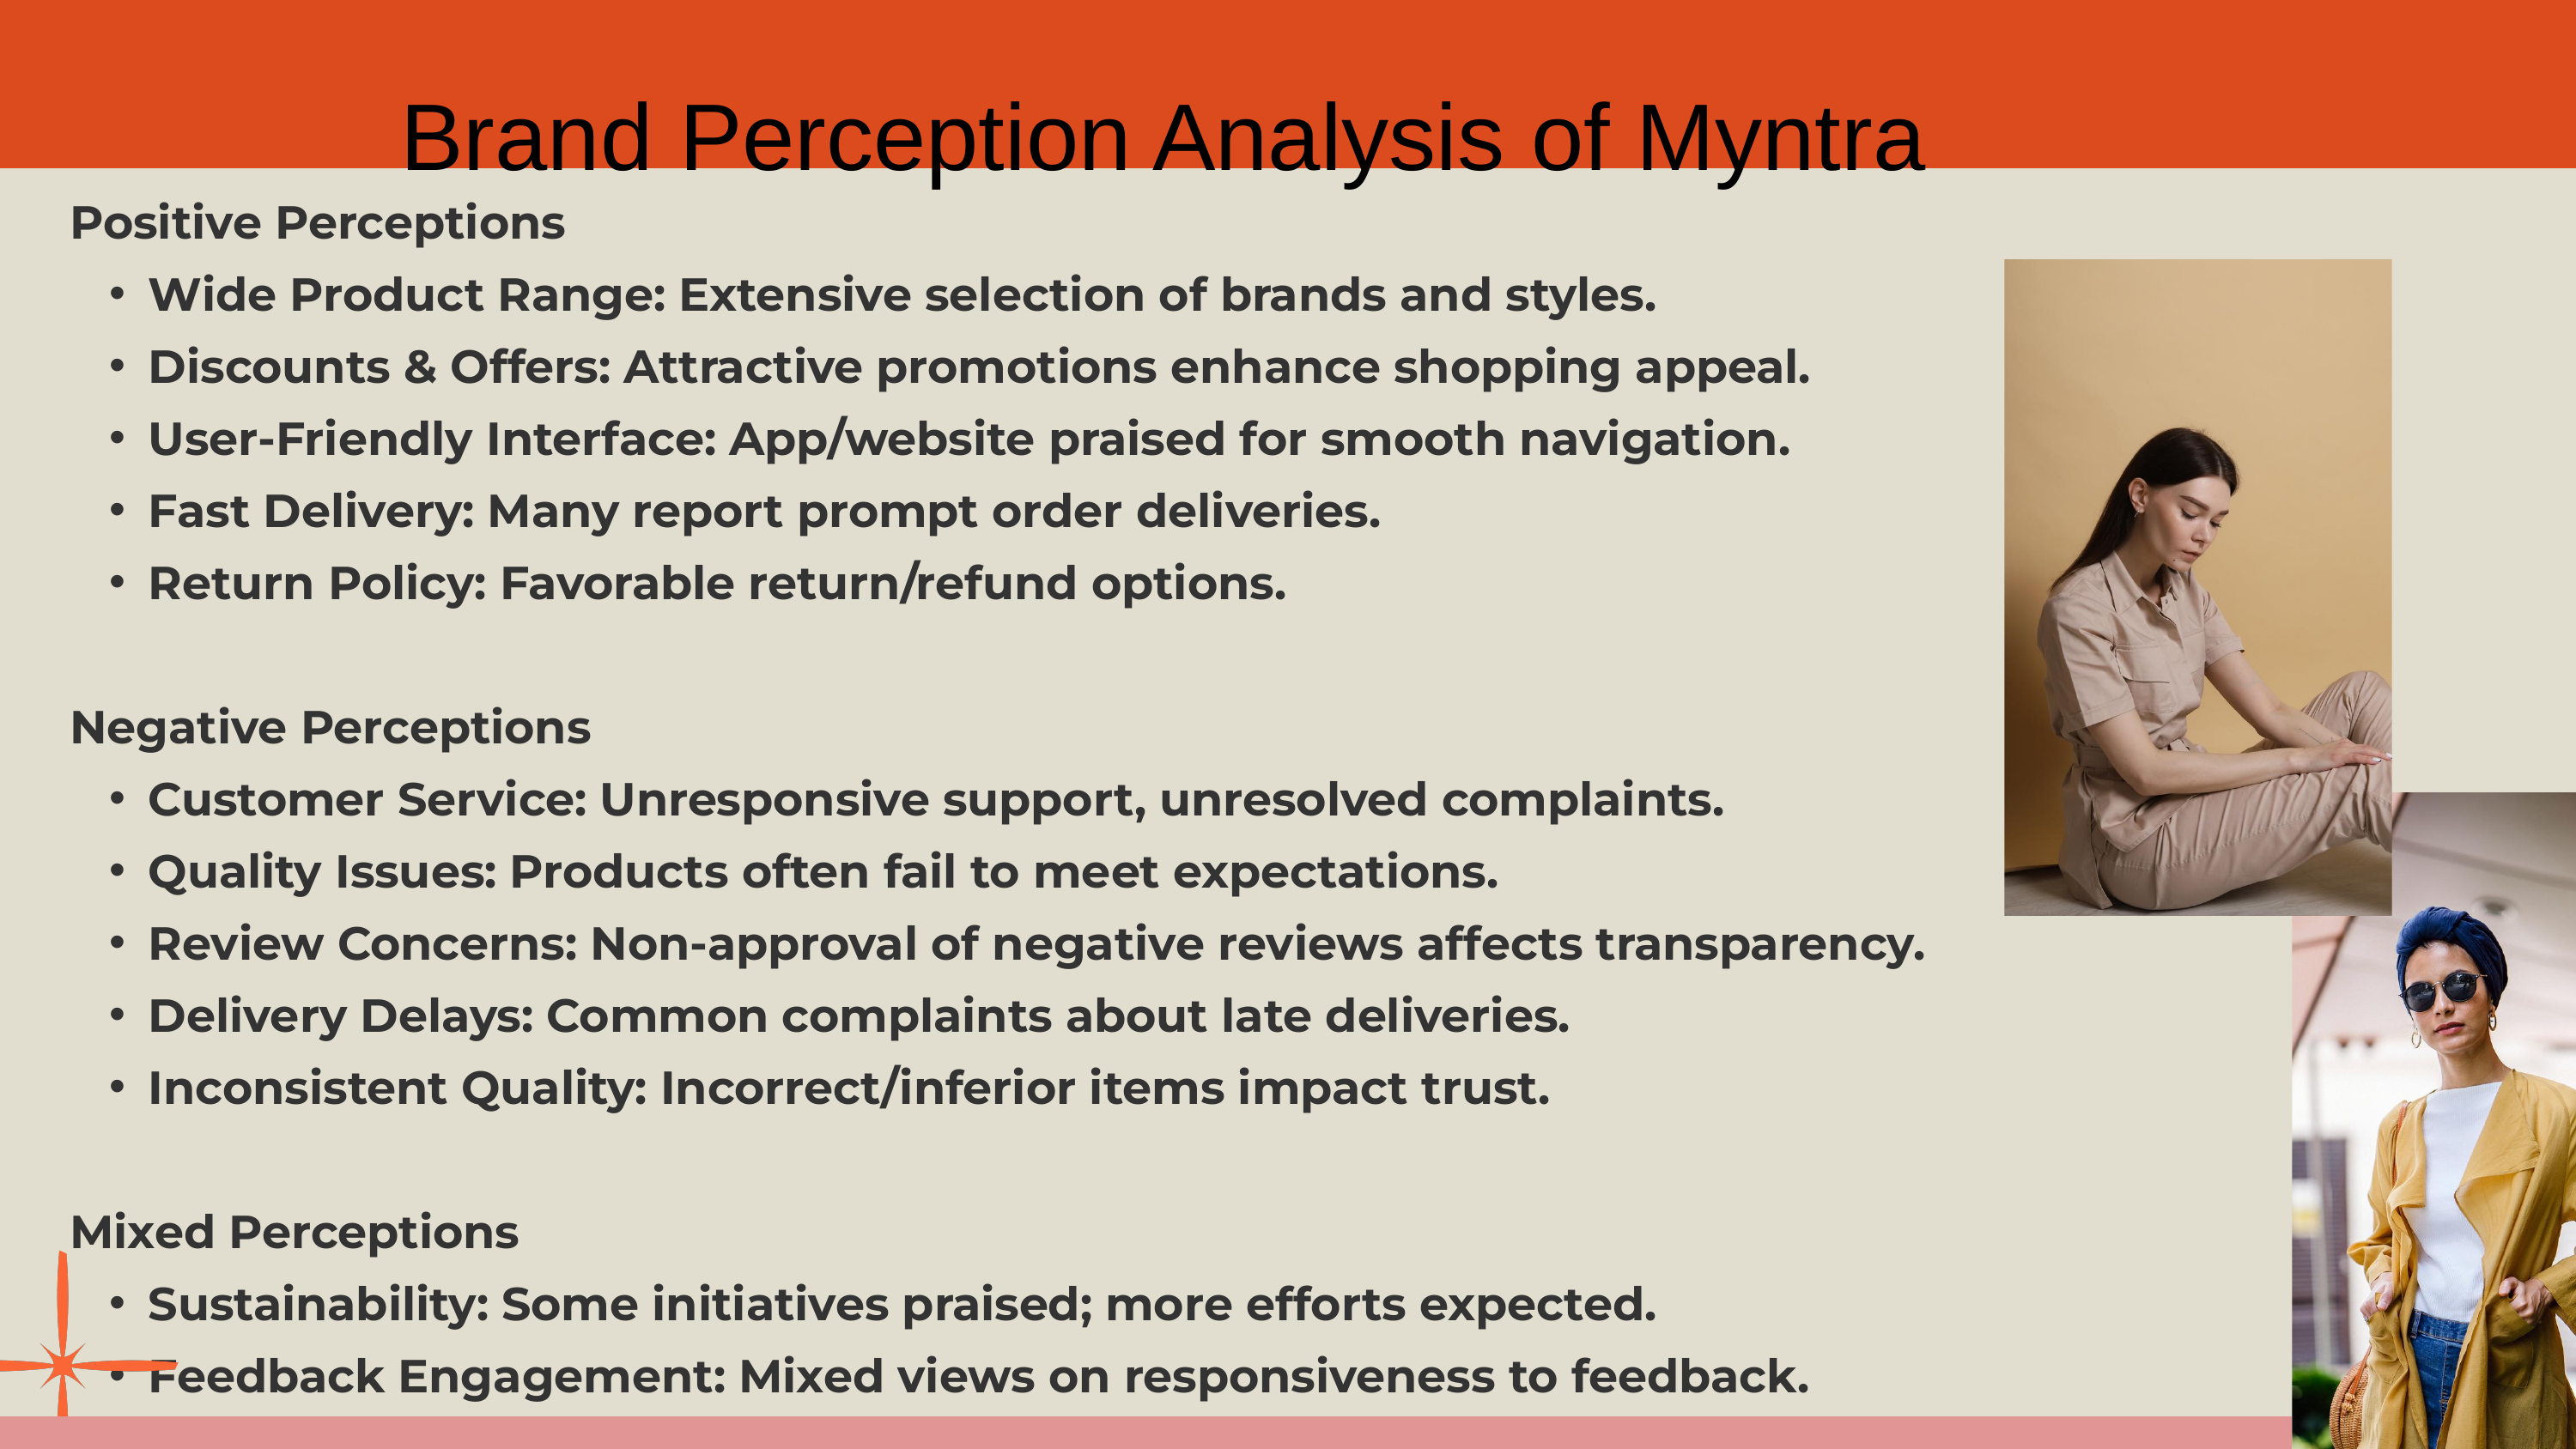

Brand Perception Analysis of Myntra

Positive Perceptions
Wide Product Range: Extensive selection of brands and styles.
Discounts & Offers: Attractive promotions enhance shopping appeal.
User-Friendly Interface: App/website praised for smooth navigation.
Fast Delivery: Many report prompt order deliveries.
Return Policy: Favorable return/refund options.

Negative Perceptions
Customer Service: Unresponsive support, unresolved complaints.
Quality Issues: Products often fail to meet expectations.
Review Concerns: Non-approval of negative reviews affects transparency.
Delivery Delays: Common complaints about late deliveries.
Inconsistent Quality: Incorrect/inferior items impact trust.

Mixed Perceptions
Sustainability: Some initiatives praised; more efforts expected.
Feedback Engagement: Mixed views on responsiveness to feedback.